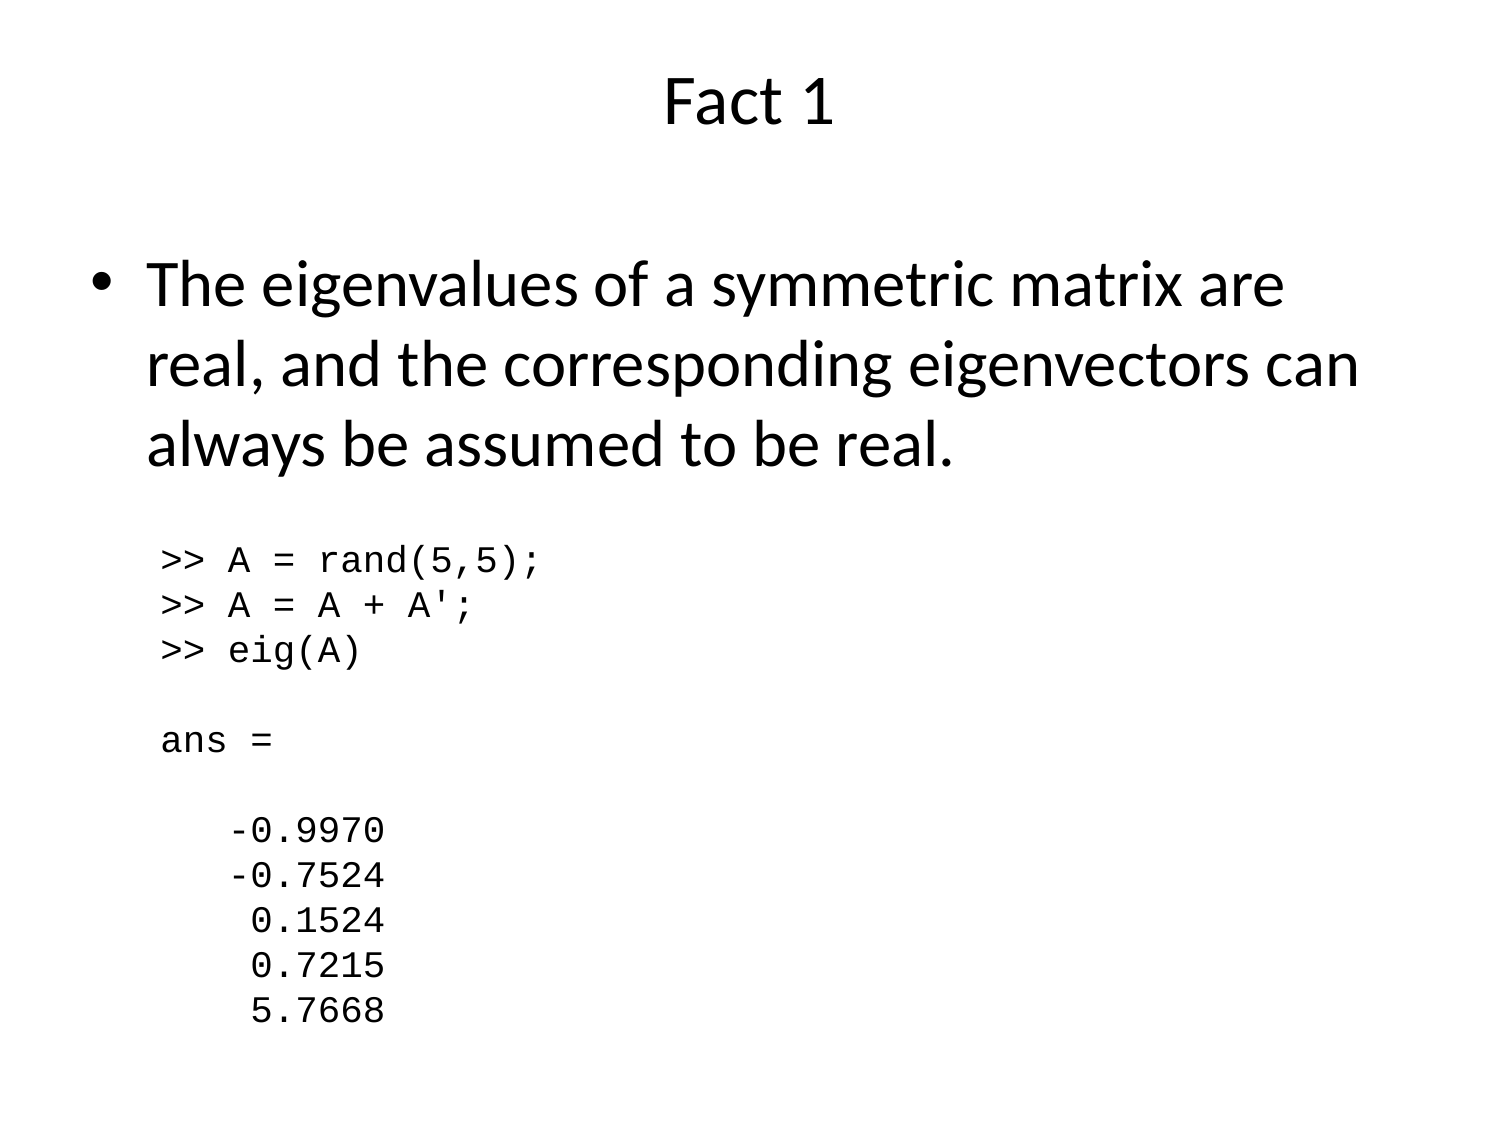

# Fact 1
The eigenvalues of a symmetric matrix are real, and the corresponding eigenvectors can always be assumed to be real.

>> A = rand(5,5);
>> A = A + A';
>> eig(A)

ans =

   -0.9970
   -0.7524
    0.1524
    0.7215
    5.7668